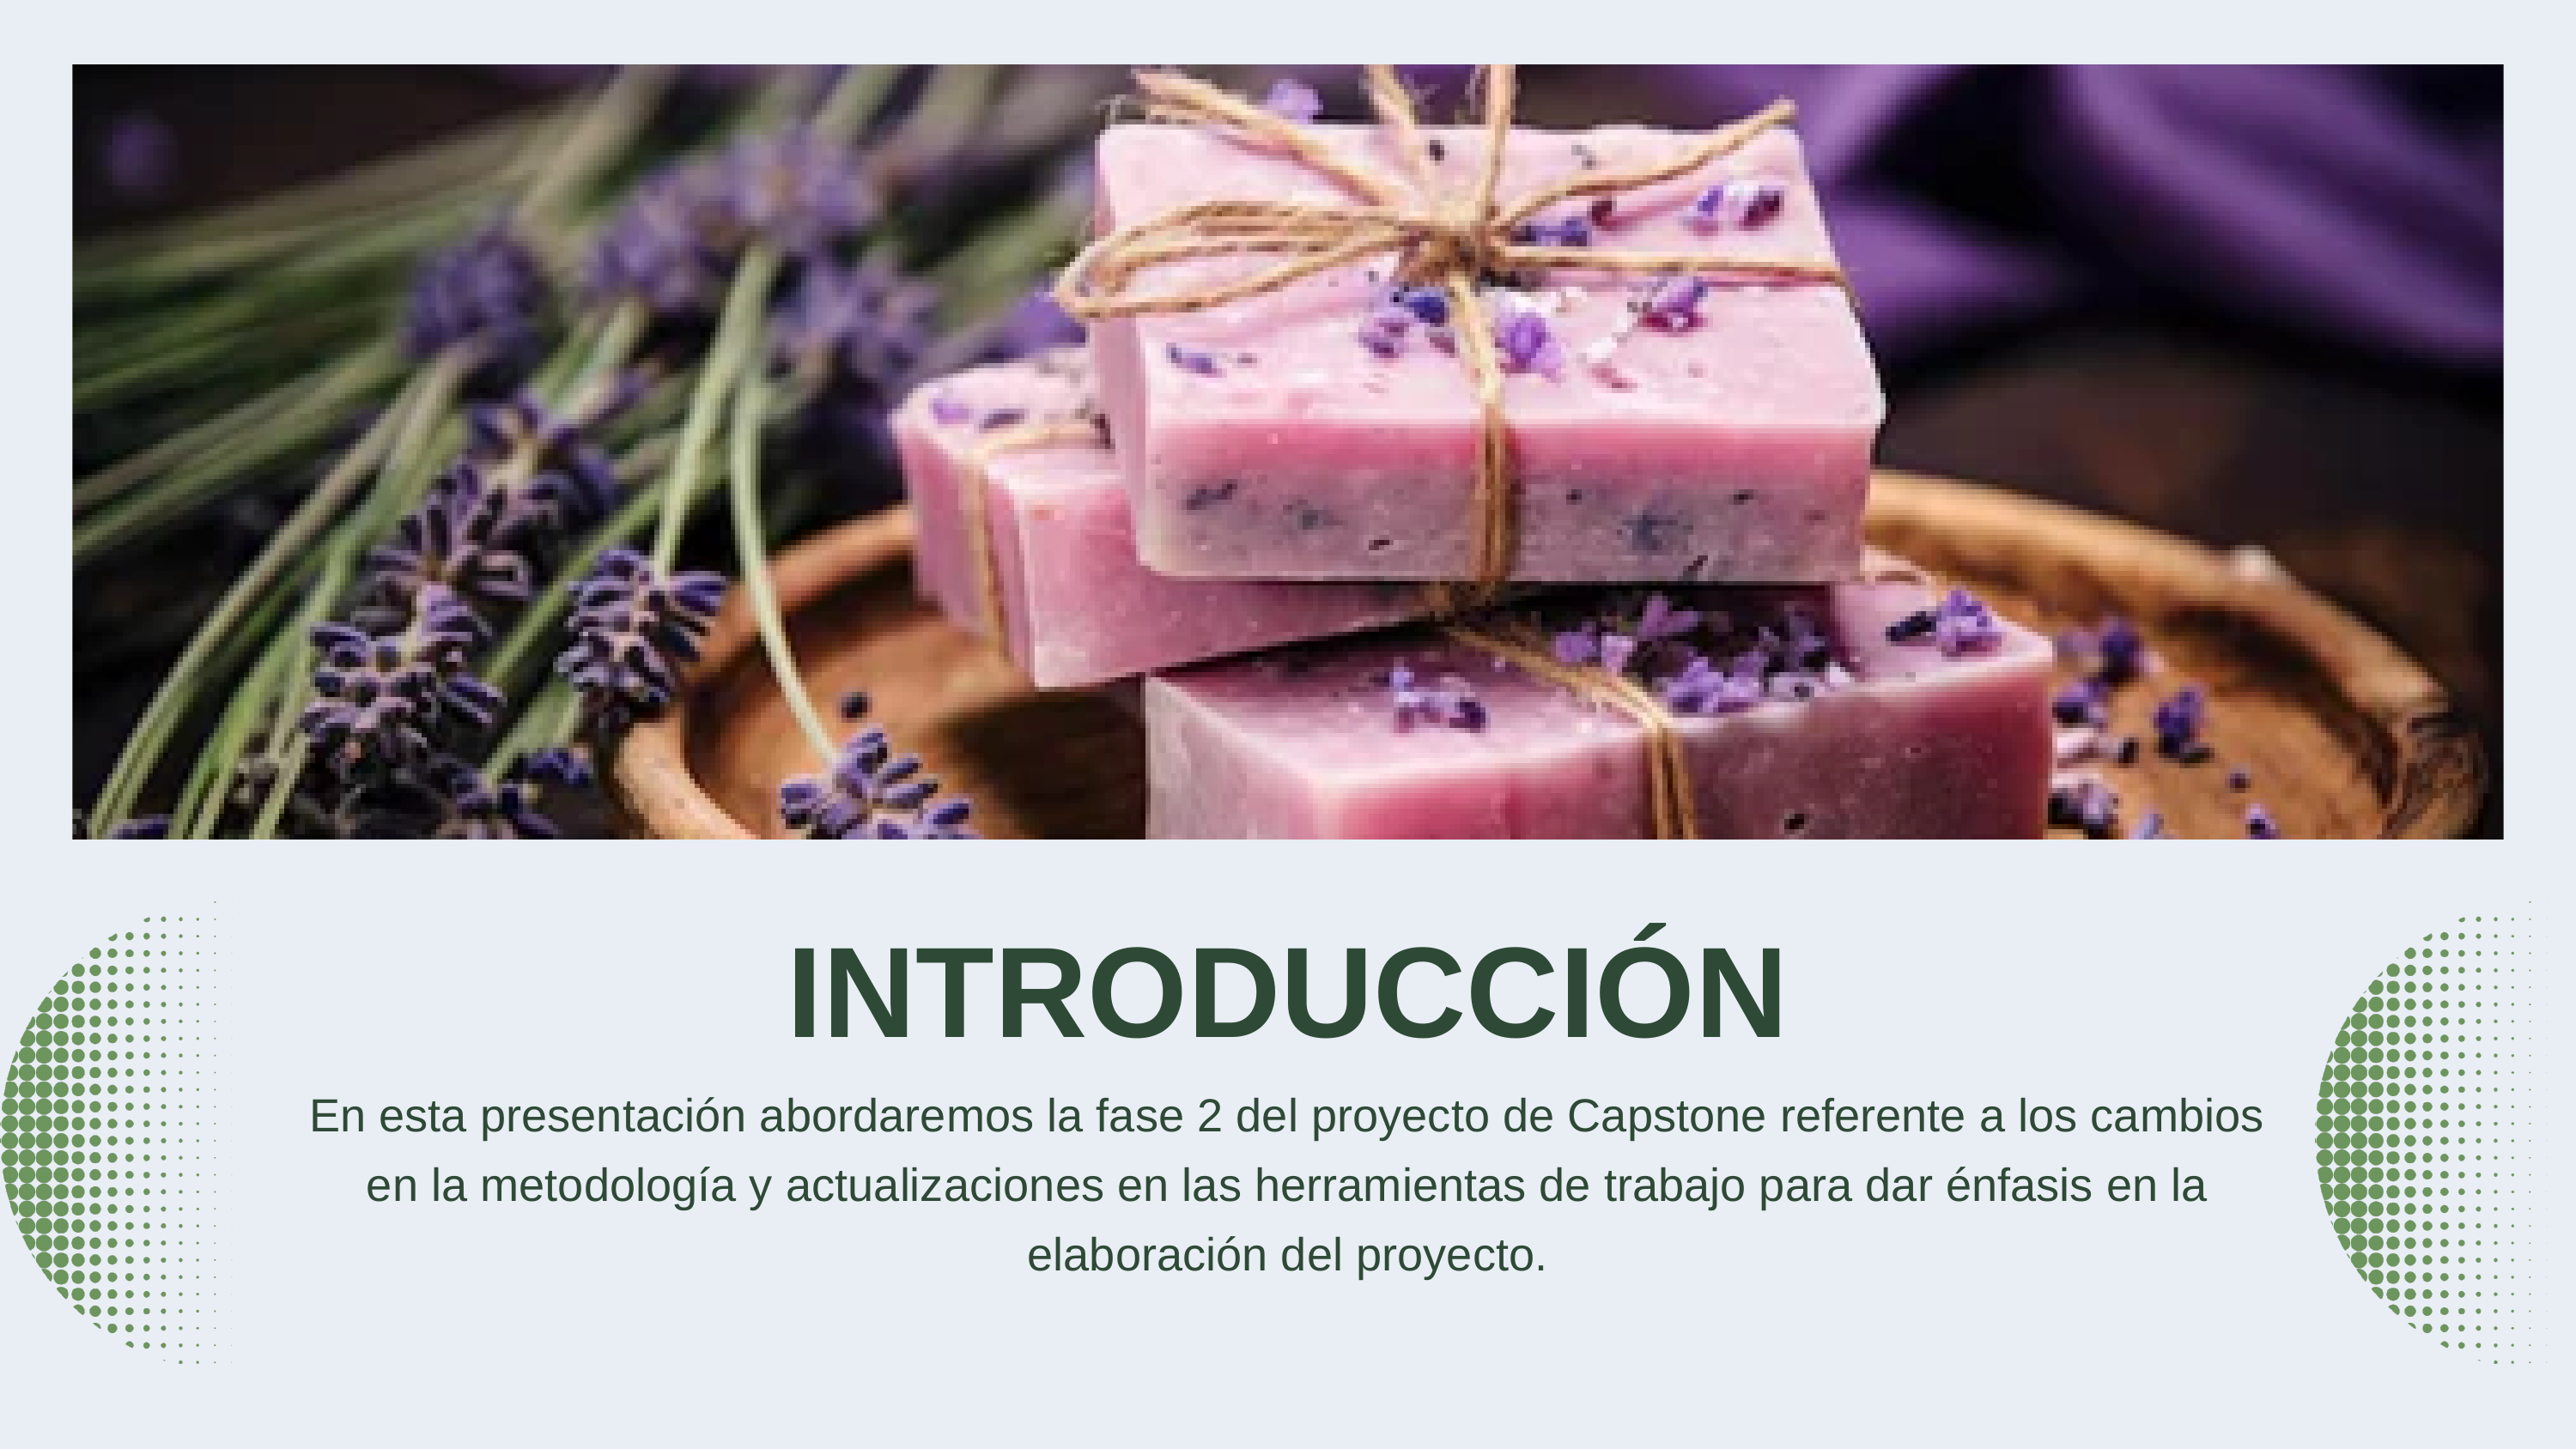

INTRODUCCIÓN

En esta presentación abordaremos la fase 2 del proyecto de Capstone referente a los cambios en la metodología y actualizaciones en las herramientas de trabajo para dar énfasis en la elaboración del proyecto.